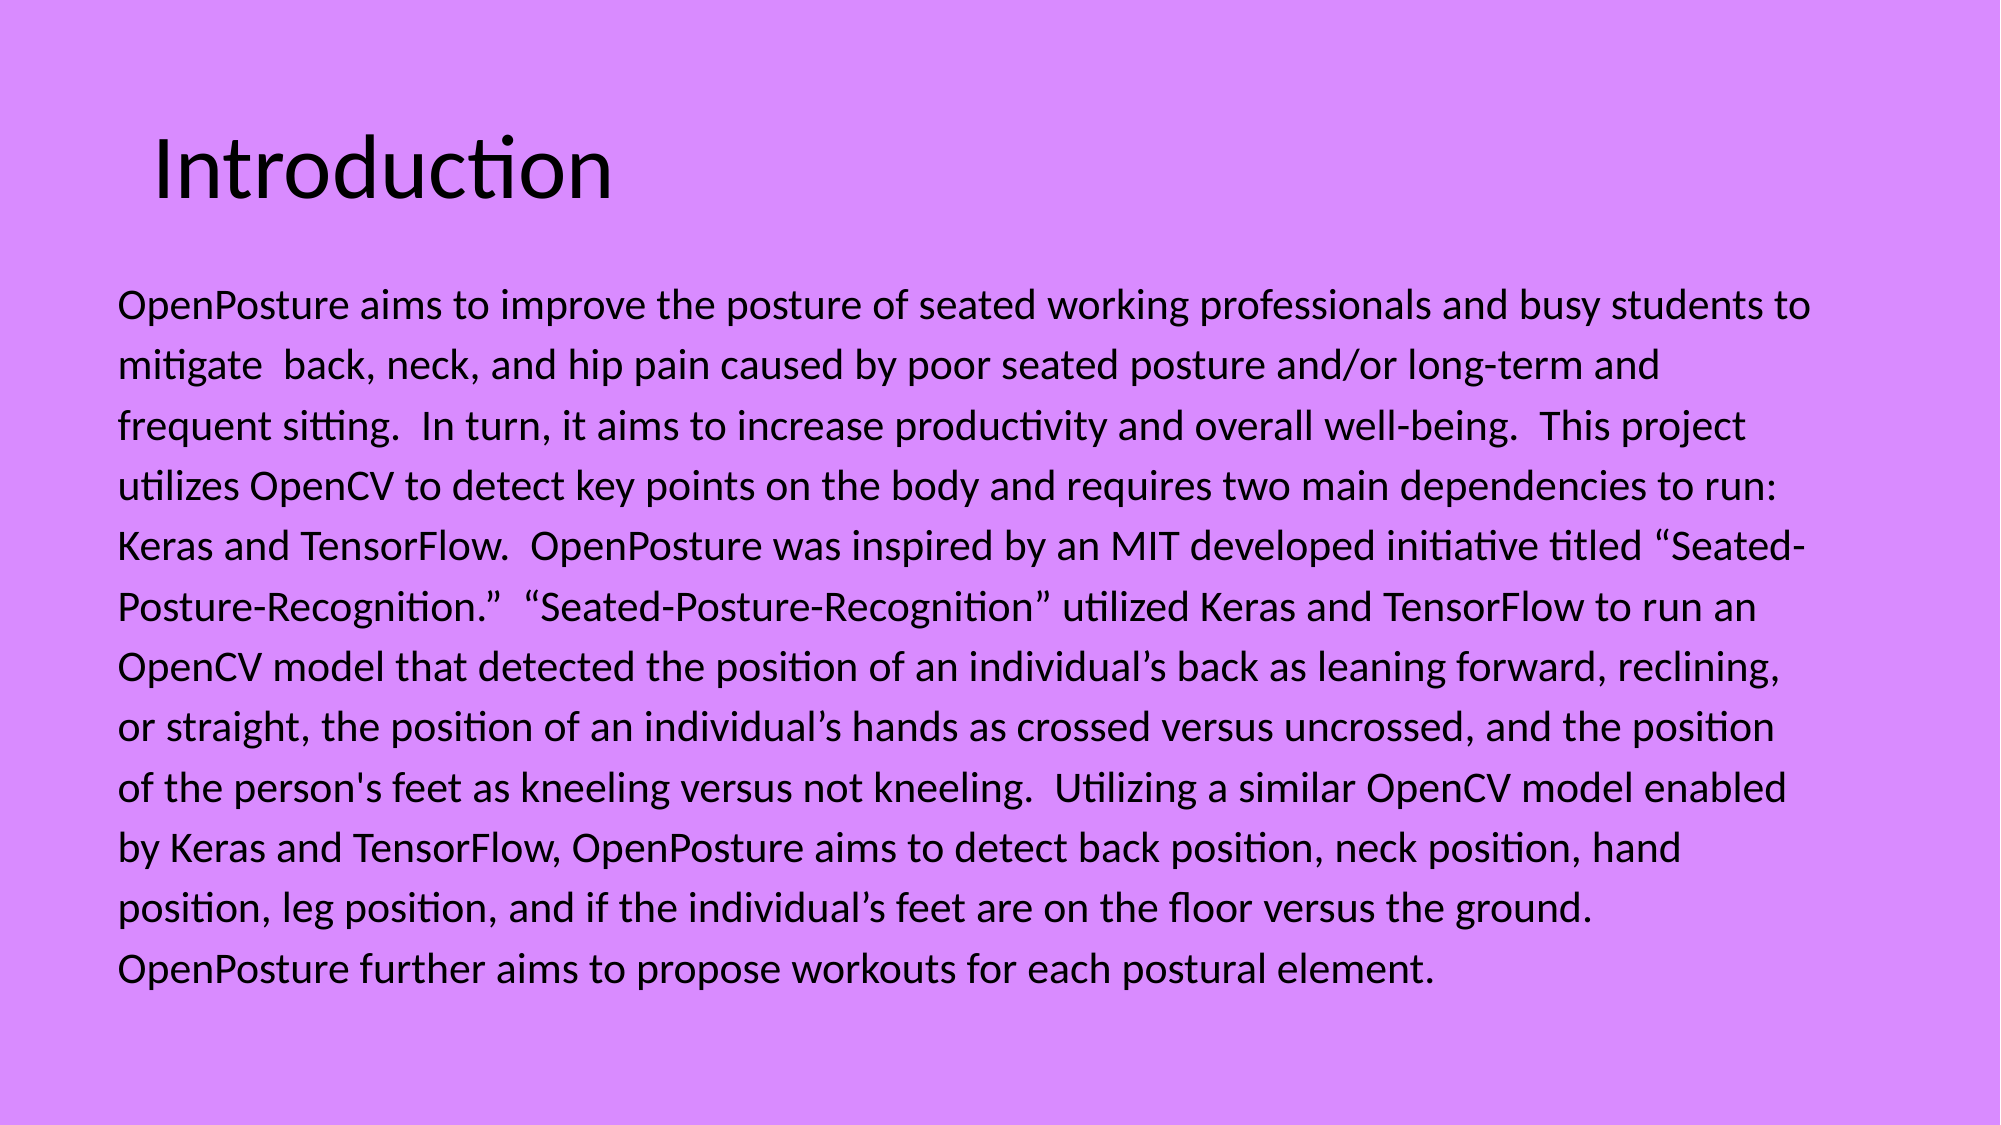

# Introduction
OpenPosture aims to improve the posture of seated working professionals and busy students to mitigate  back, neck, and hip pain caused by poor seated posture and/or long-term and frequent sitting.  In turn, it aims to increase productivity and overall well-being.  This project utilizes OpenCV to detect key points on the body and requires two main dependencies to run: Keras and TensorFlow.  OpenPosture was inspired by an MIT developed initiative titled “Seated-Posture-Recognition.”  “Seated-Posture-Recognition” utilized Keras and TensorFlow to run an OpenCV model that detected the position of an individual’s back as leaning forward, reclining, or straight, the position of an individual’s hands as crossed versus uncrossed, and the position of the person's feet as kneeling versus not kneeling.  Utilizing a similar OpenCV model enabled by Keras and TensorFlow, OpenPosture aims to detect back position, neck position, hand position, leg position, and if the individual’s feet are on the floor versus the ground.  OpenPosture further aims to propose workouts for each postural element.